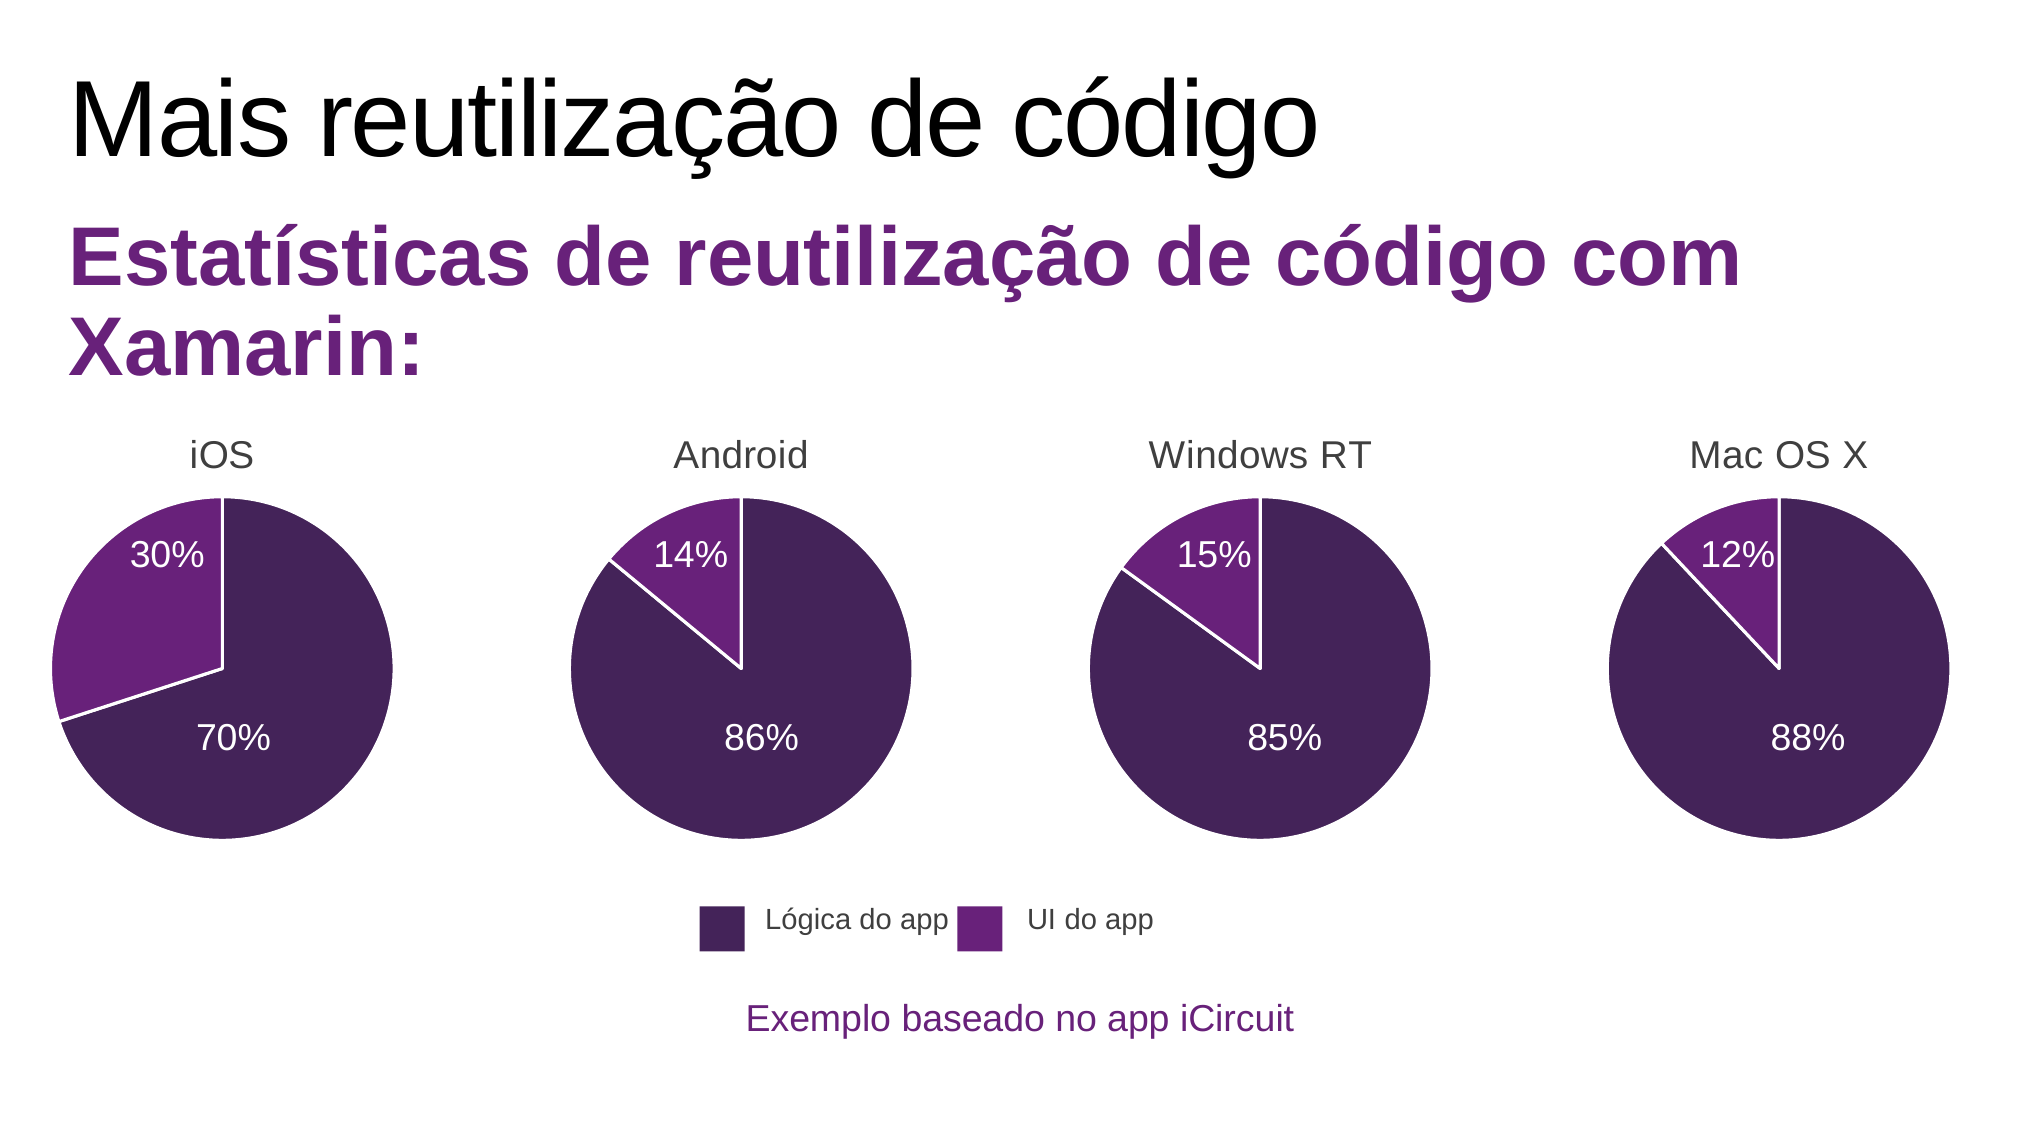

# Mais reutilização de código
Estatísticas de reutilização de código com Xamarin:

### Chart:

| Category | iOS |
|---|---|
| App logic | 0.7 |
| User interface code | 0.3 |

### Chart: Android

| Category | Android |
|---|---|
| App logic | 0.86 |
| User interface code | 0.14 |

### Chart: Windows RT

| Category | Windows RT |
|---|---|
| App logic | 0.85 |
| User interface code | 0.15 |

### Chart: Mac OS X

| Category | Mac OS X |
|---|---|
| App logic | 0.88 |
| User interface code | 0.12 |
30%
14%
15%
12%
70%
86%
85%
88%
Lógica do app

UI do app

Exemplo baseado no app iCircuit